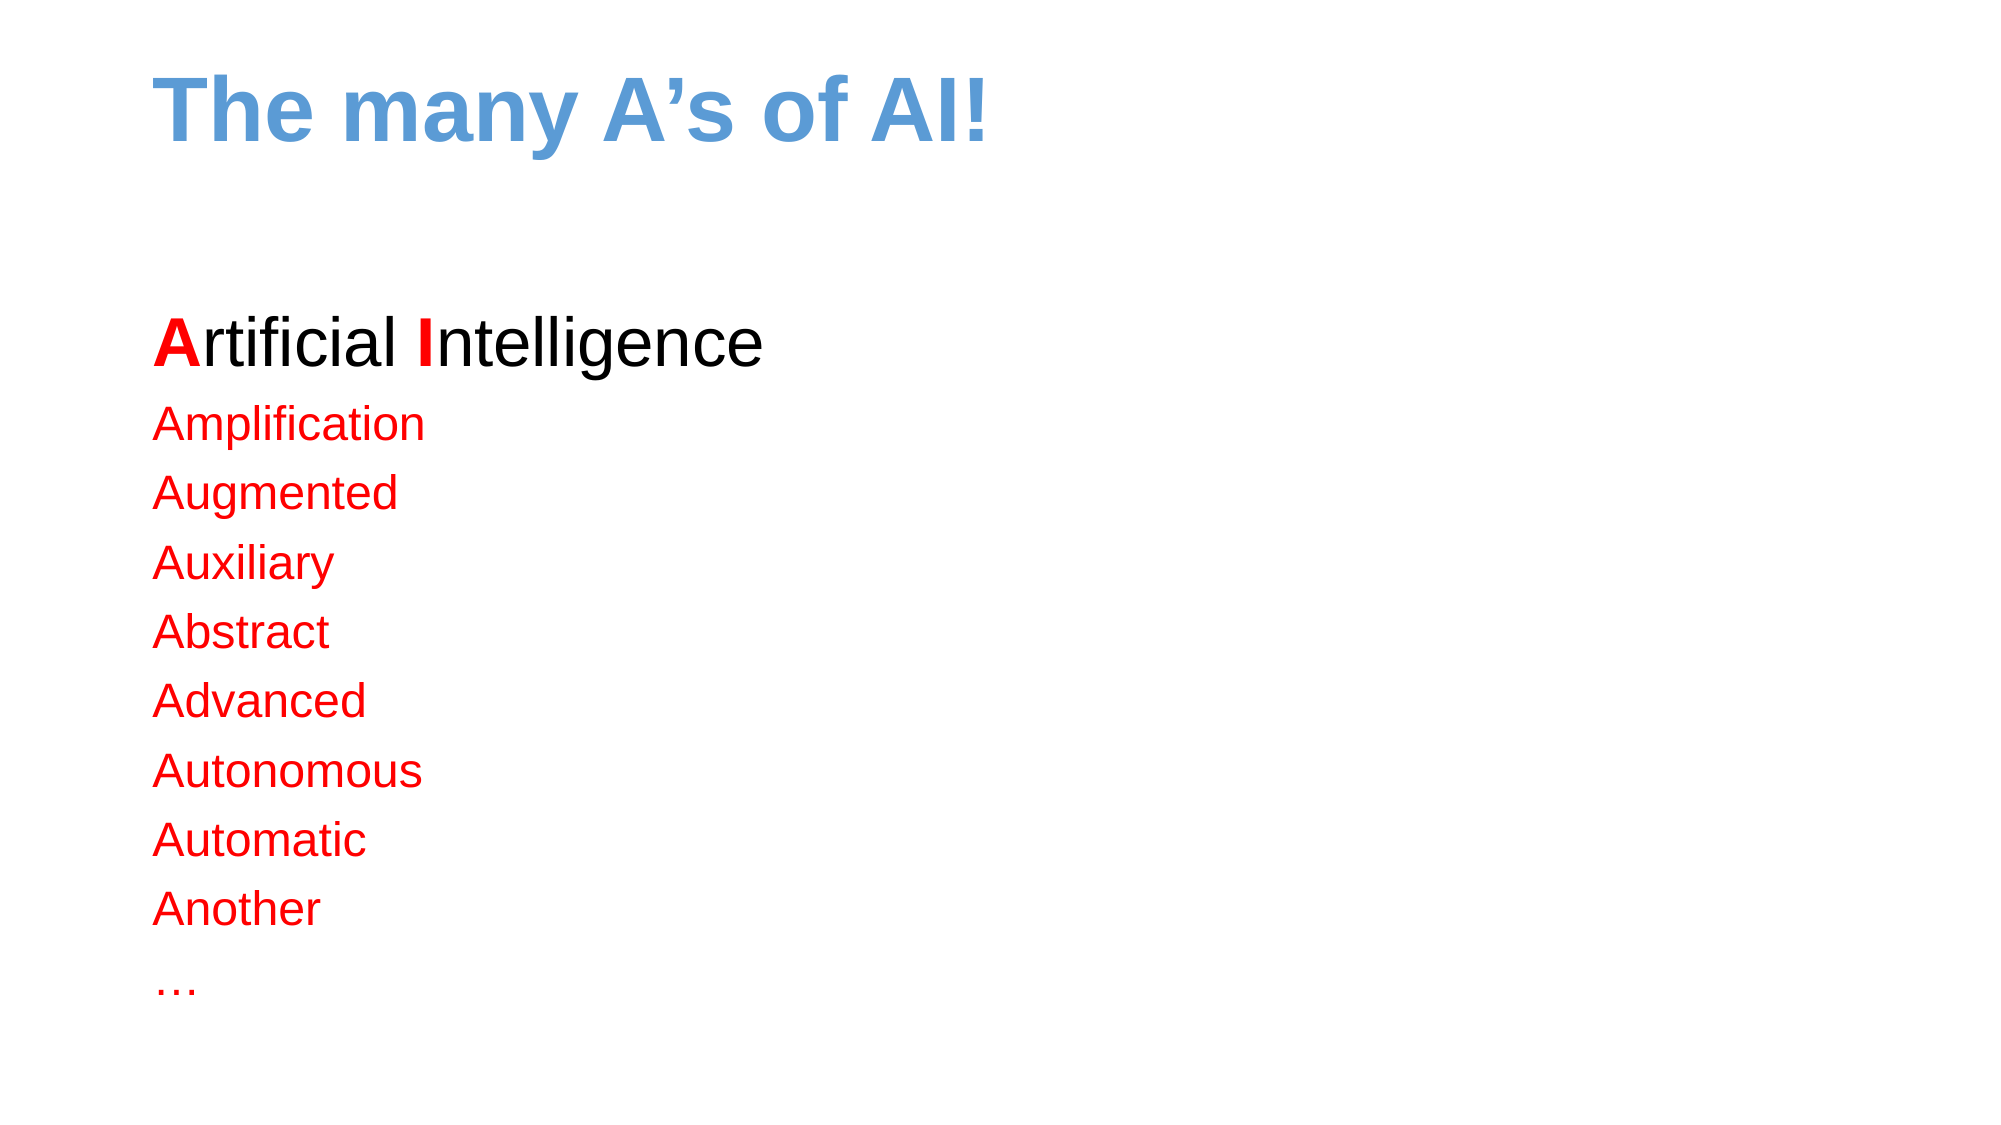

# The many A’s of AI!
Artificial Intelligence
Amplification
Augmented
Auxiliary
Abstract
Advanced
Autonomous
Automatic
Another
…